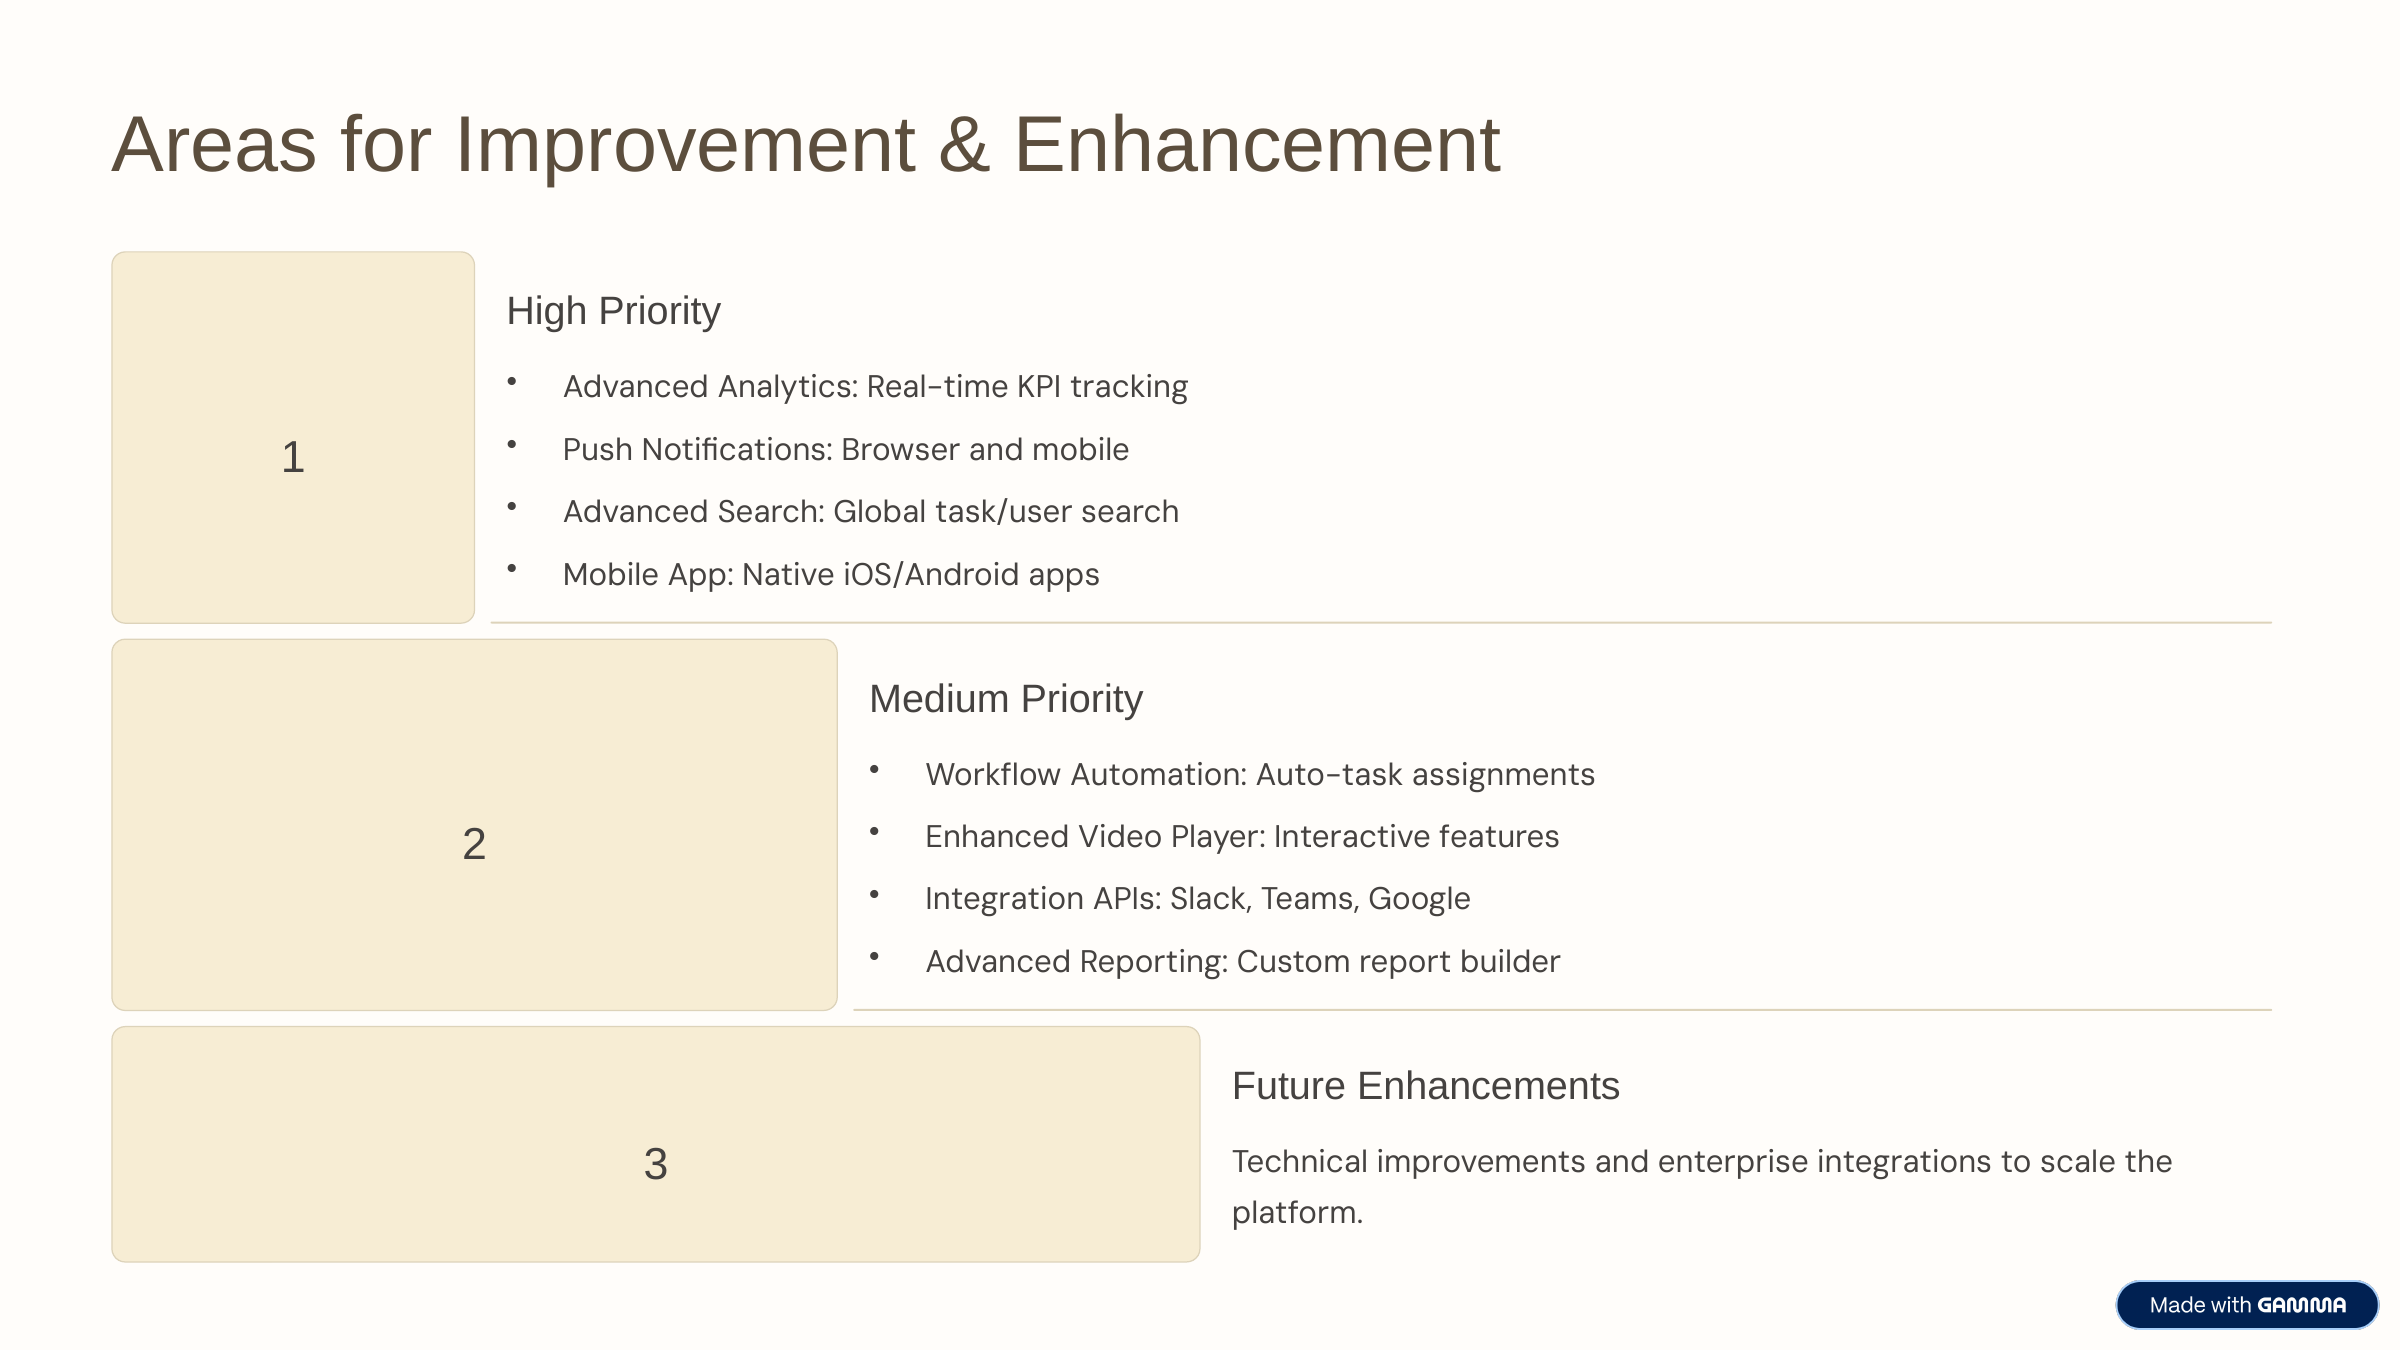

Areas for Improvement & Enhancement

High Priority
Advanced Analytics: Real-time KPI tracking
1
Push Notifications: Browser and mobile
Advanced Search: Global task/user search
Mobile App: Native iOS/Android apps

Medium Priority
Workflow Automation: Auto-task assignments
2
Enhanced Video Player: Interactive features
Integration APIs: Slack, Teams, Google
Advanced Reporting: Custom report builder

Future Enhancements
3
Technical improvements and enterprise integrations to scale the platform.